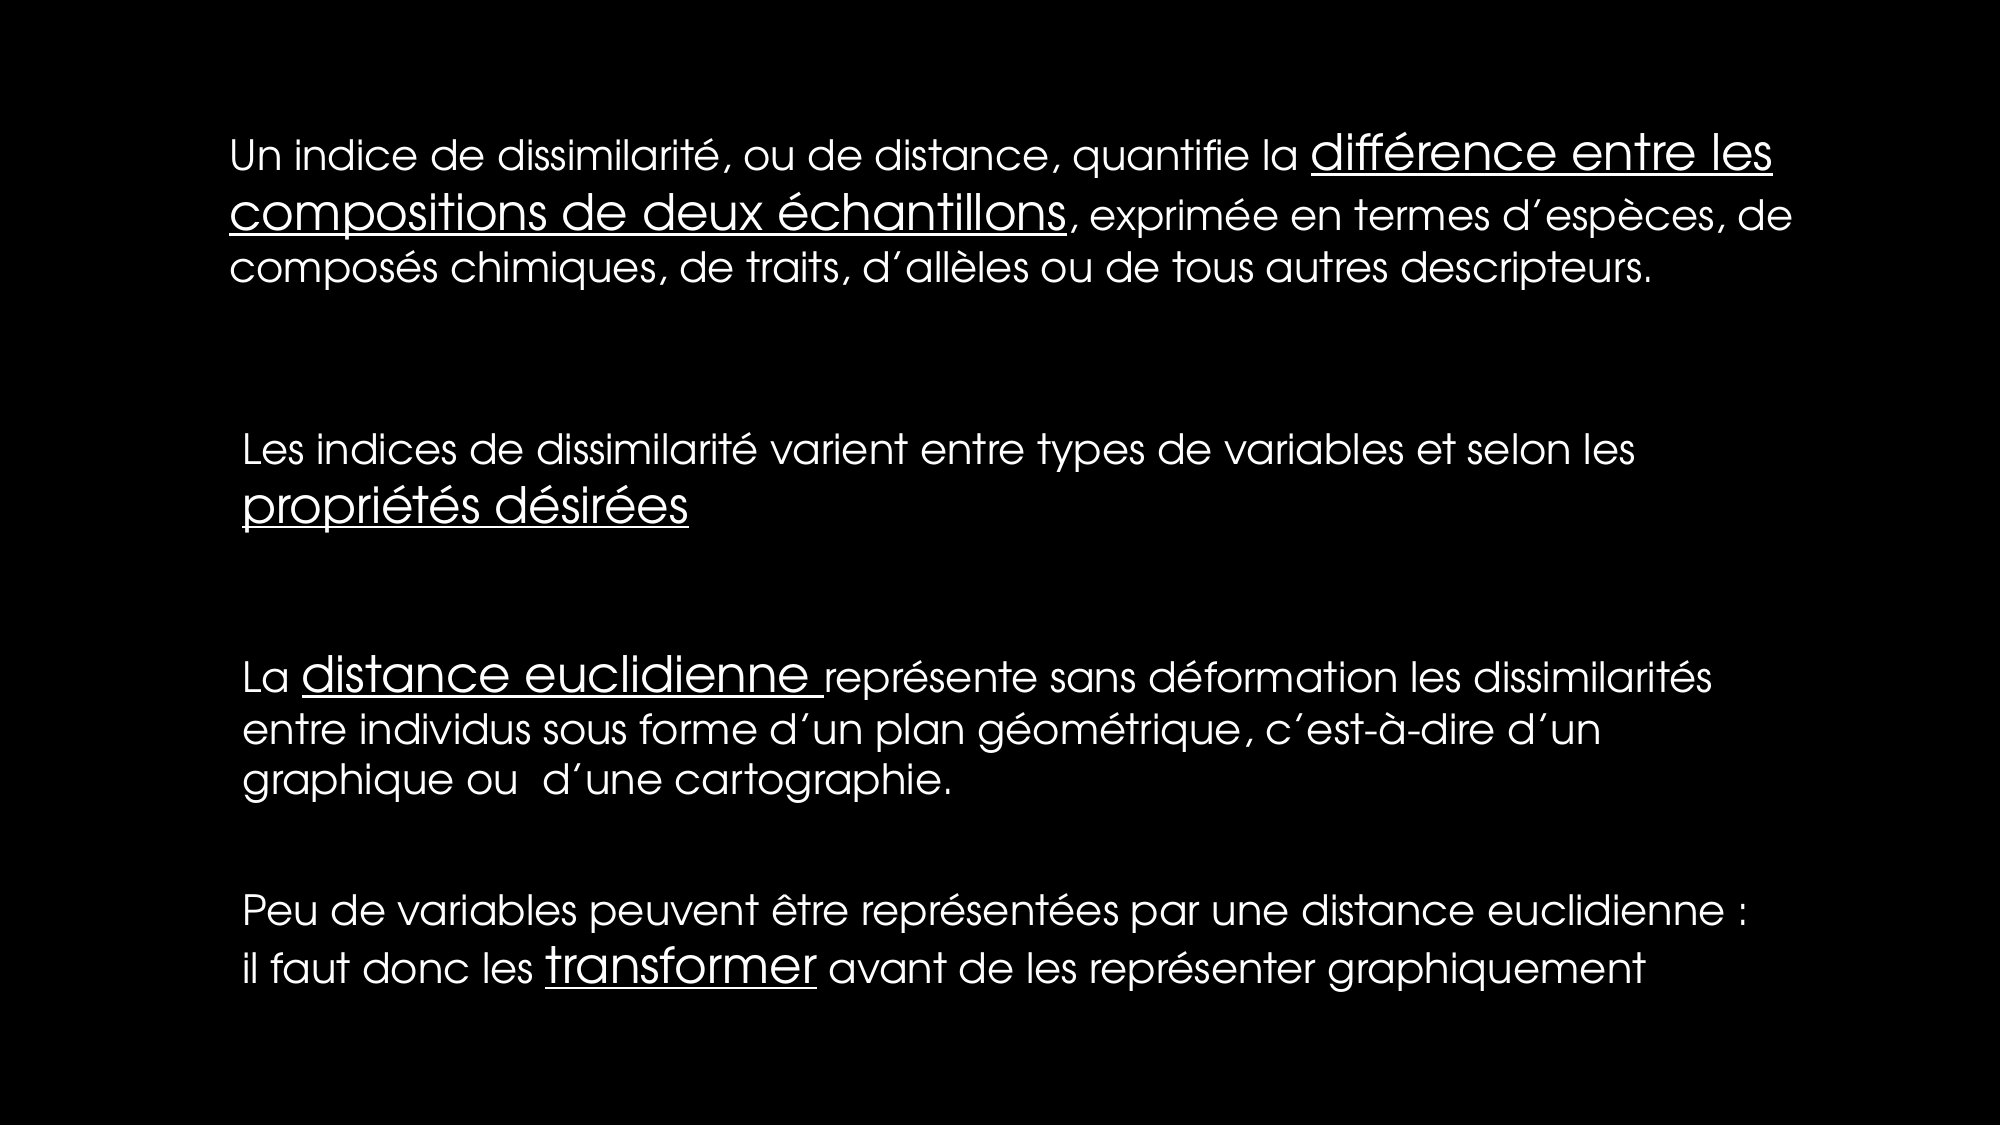

Un indice de dissimilarité, ou de distance, quantifie la différence entre les compositions de deux échantillons, exprimée en termes d’espèces, de composés chimiques, de traits, d’allèles ou de tous autres descripteurs.
Les indices de dissimilarité varient entre types de variables et selon les propriétés désirées
La distance euclidienne représente sans déformation les dissimilarités entre individus sous forme d’un plan géométrique, c’est-à-dire d’un graphique ou  d’une cartographie.
Peu de variables peuvent être représentées par une distance euclidienne : il faut donc les transformer avant de les représenter graphiquement